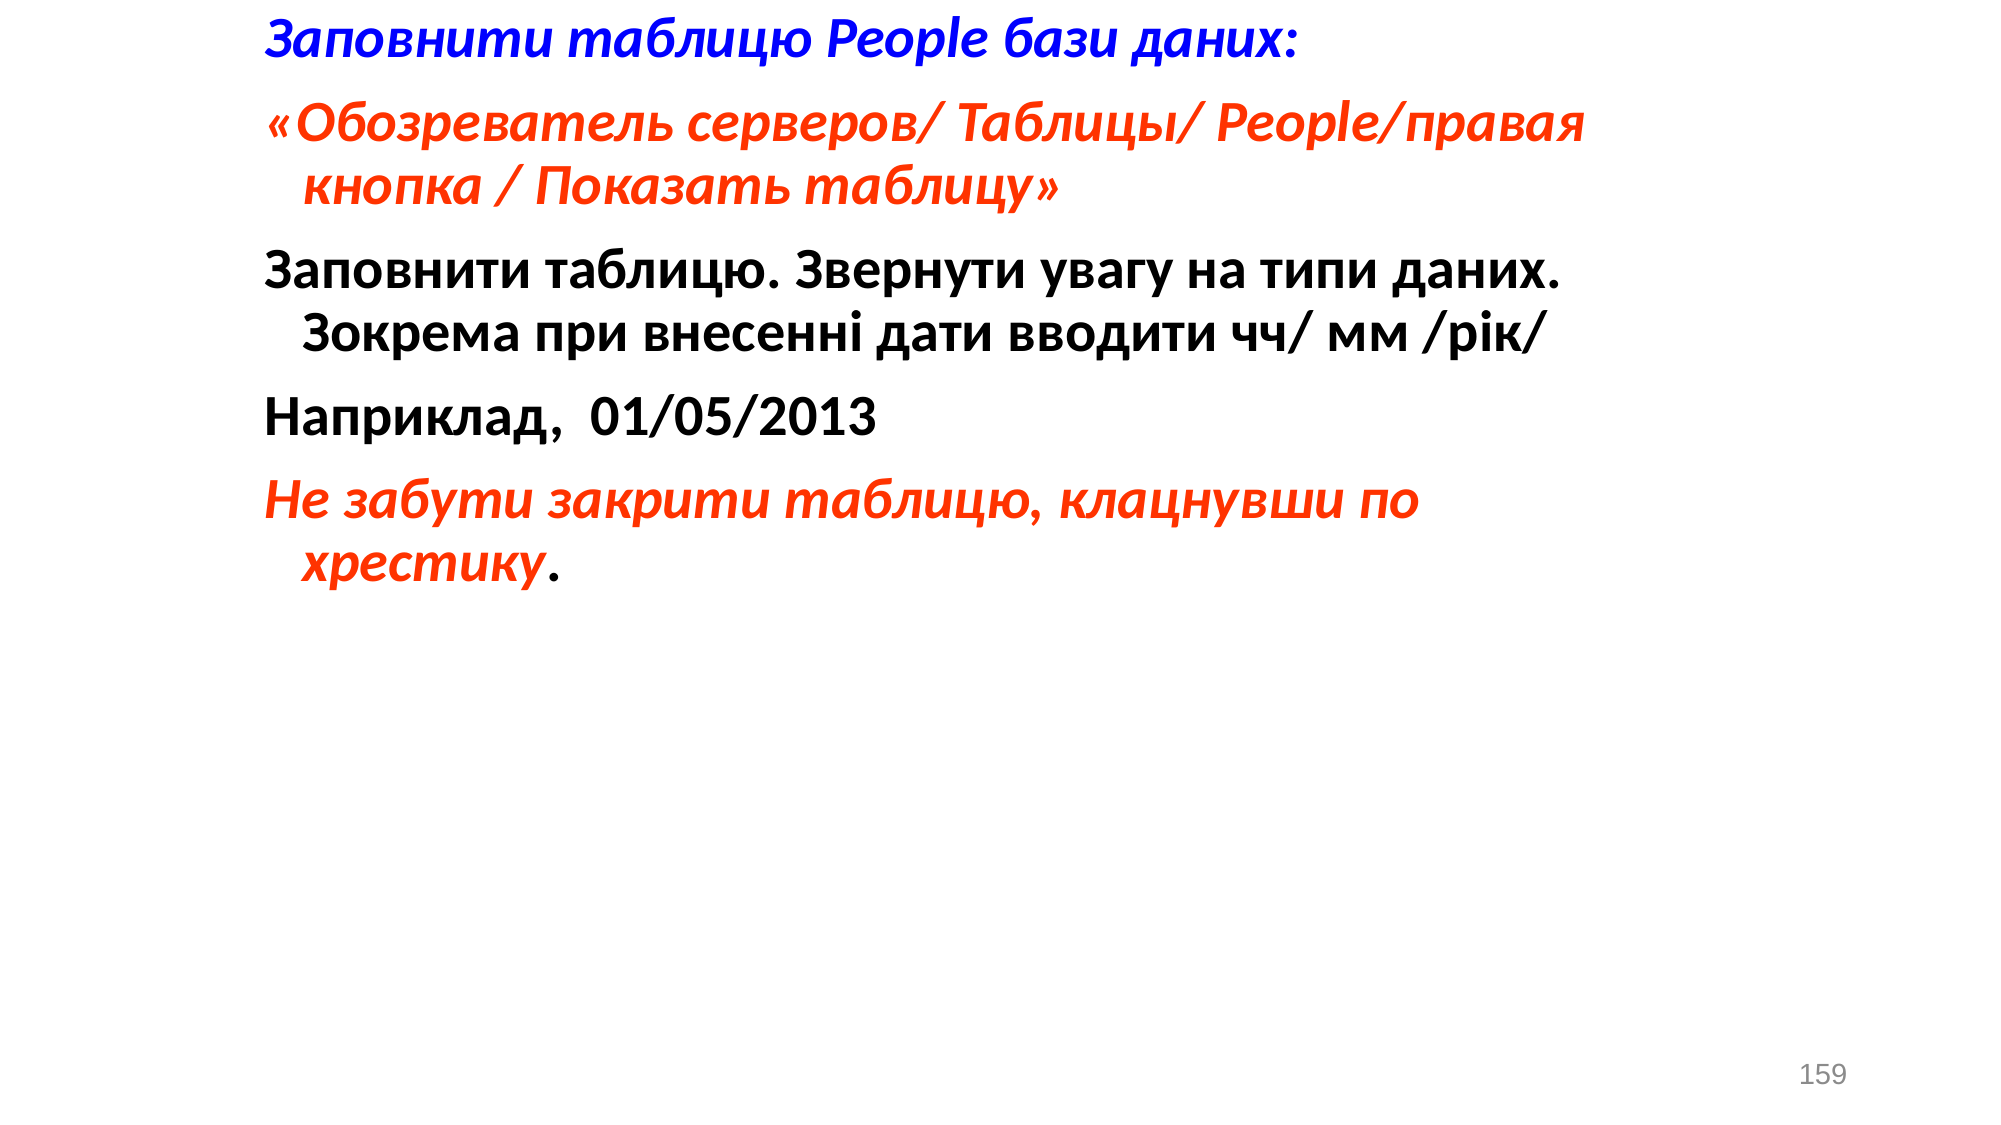

Заповнити таблицю People бази даних:
«Обозреватель серверов/ Таблицы/ People/правая кнопка / Показать таблицу»
Заповнити таблицю. Звернути увагу на типи даних. Зокрема при внесенні дати вводити чч/ мм /рік/
Наприклад,  01/05/2013
Не забути закрити таблицю, клацнувши по хрестику.
159